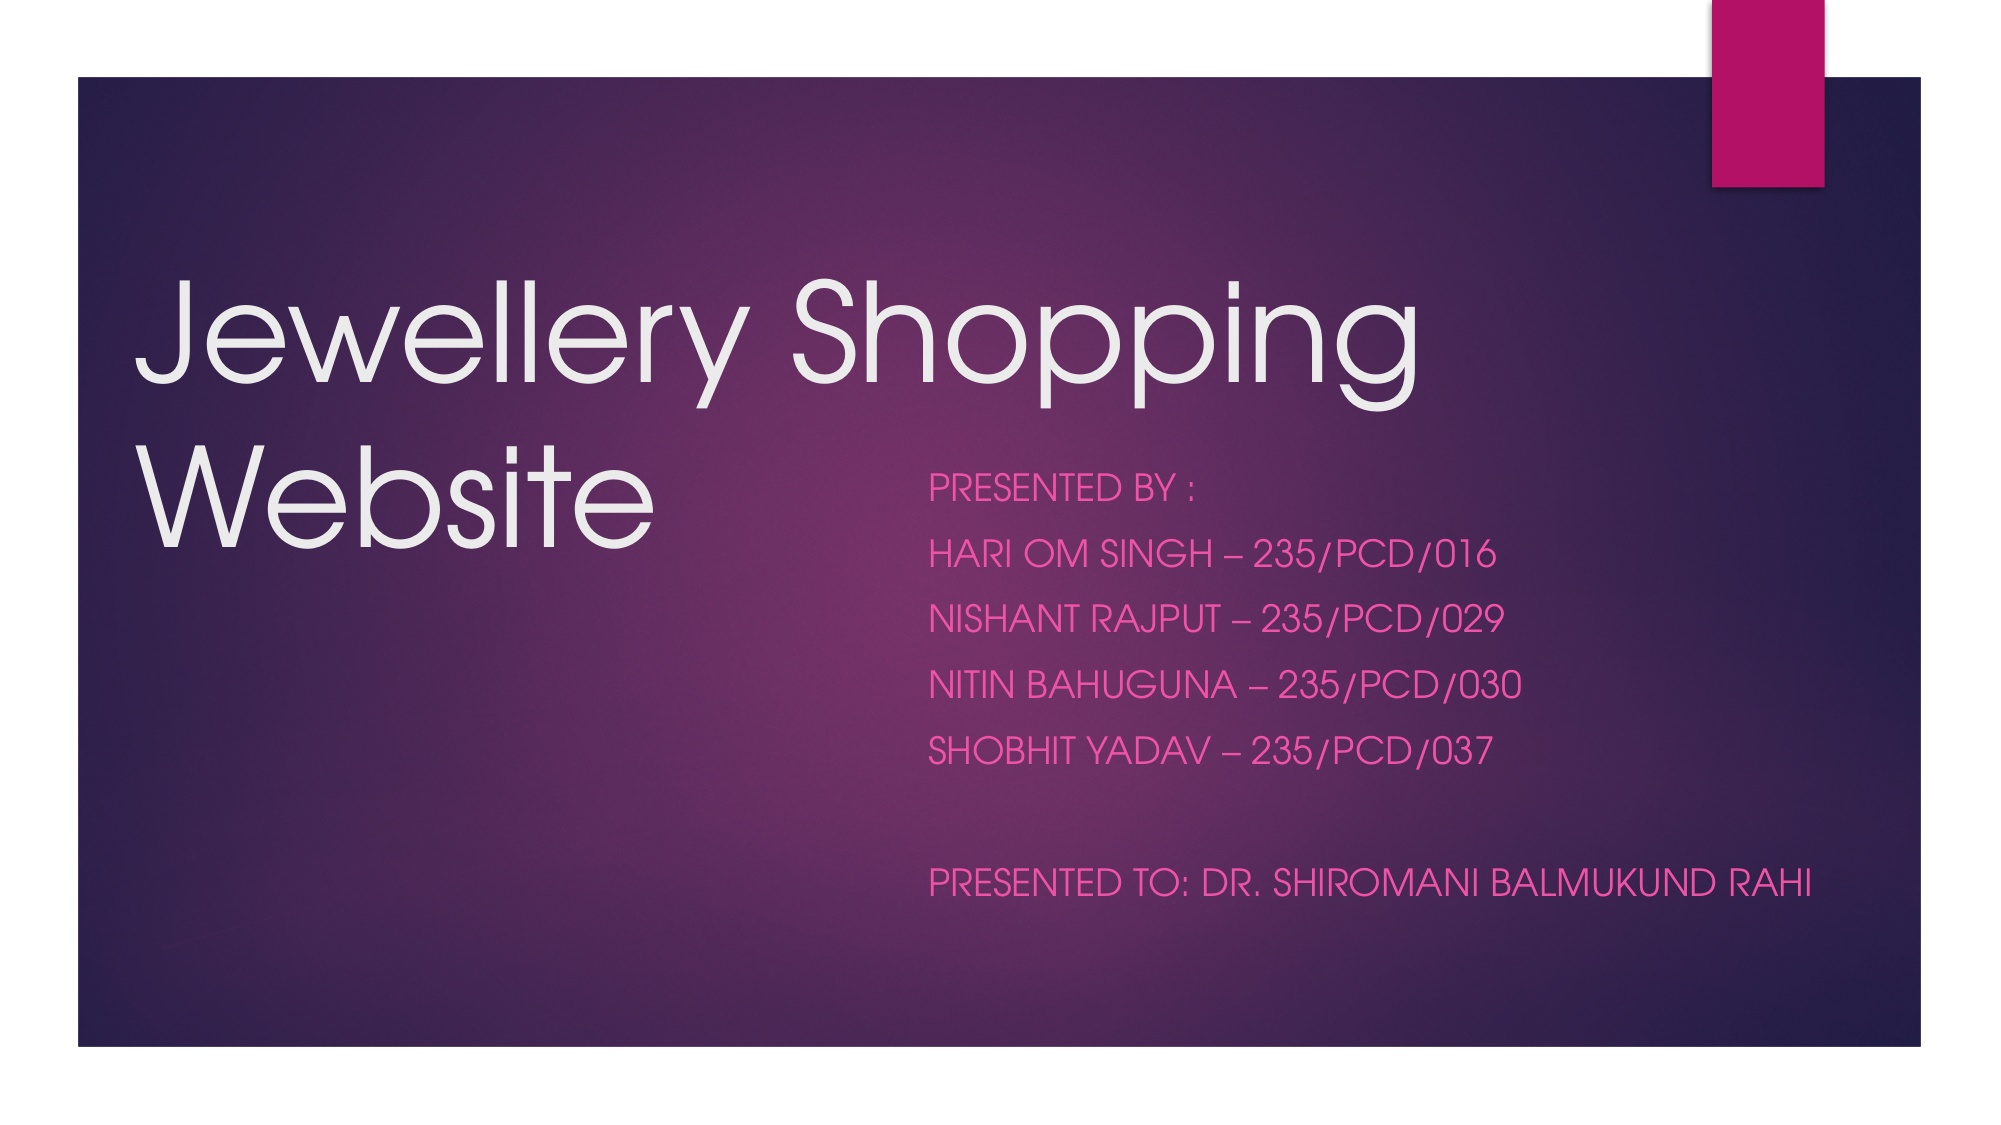

# Jewellery Shopping Website
Presented By :
Hari Om Singh – 235/PCD/016
Nishant Rajput – 235/PCD/029
Nitin Bahuguna – 235/pcd/030
Shobhit Yadav – 235/PCD/037

Presented to: Dr. Shiromani BalMukund Rahi